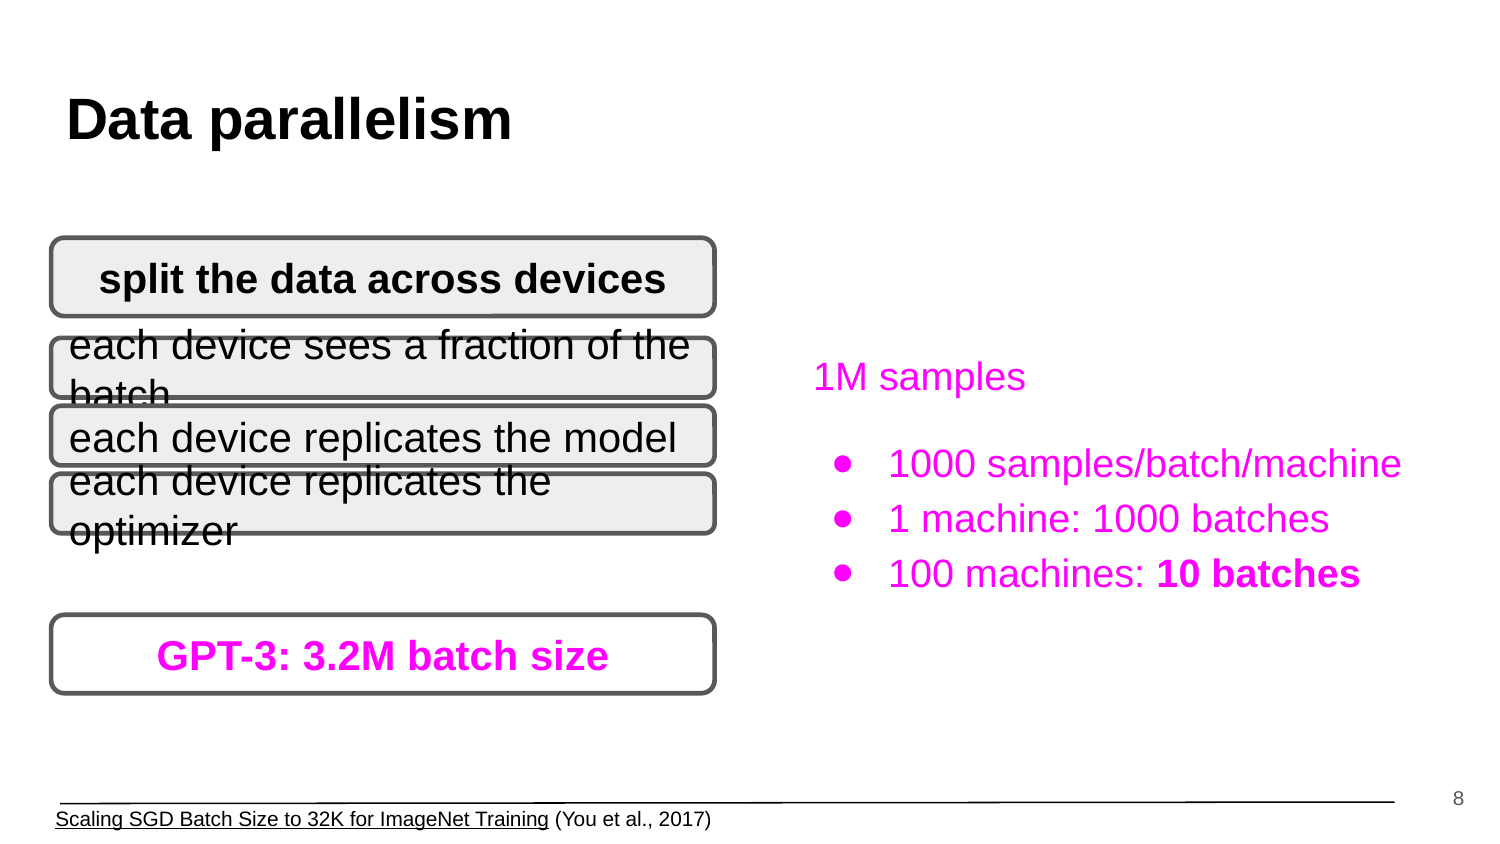

# Data parallelism
split the data across devices
1M samples
1000 samples/batch/machine
1 machine: 1000 batches
100 machines: 10 batches

each device sees a fraction of the batch
each device replicates the model
each device replicates the optimizer
GPT-3: 3.2M batch size
8
Scaling SGD Batch Size to 32K for ImageNet Training (You et al., 2017)